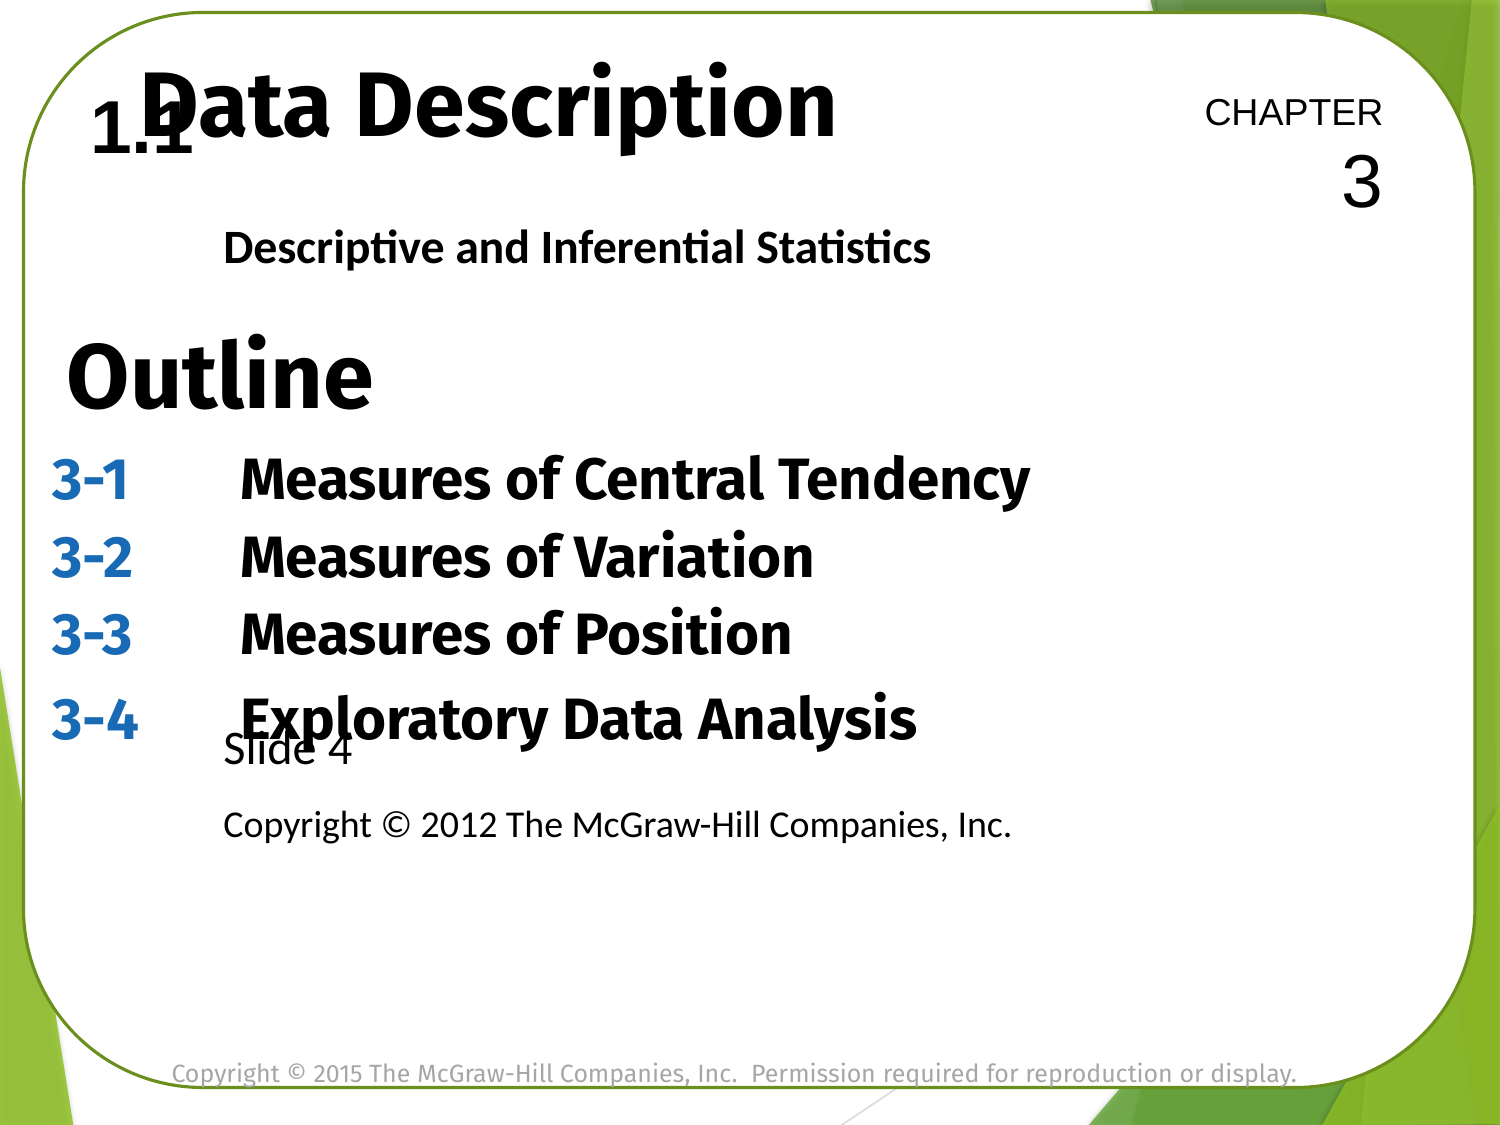

1.1
Data Description
CHAPTER
3

Descriptive and Inferential Statistics

Outline

| 3-1 | Measures of Central Tendency |
| --- | --- |

| 3-2 | Measures of Variation |
| --- | --- |

| 3-3 | Measures of Position |
| --- | --- |
| 3-4 | Exploratory Data Analysis |

Slide 4
Copyright © 2012 The McGraw-Hill Companies, Inc.
Copyright © 2015 The McGraw-Hill Companies, Inc.  Permission required for reproduction or display.